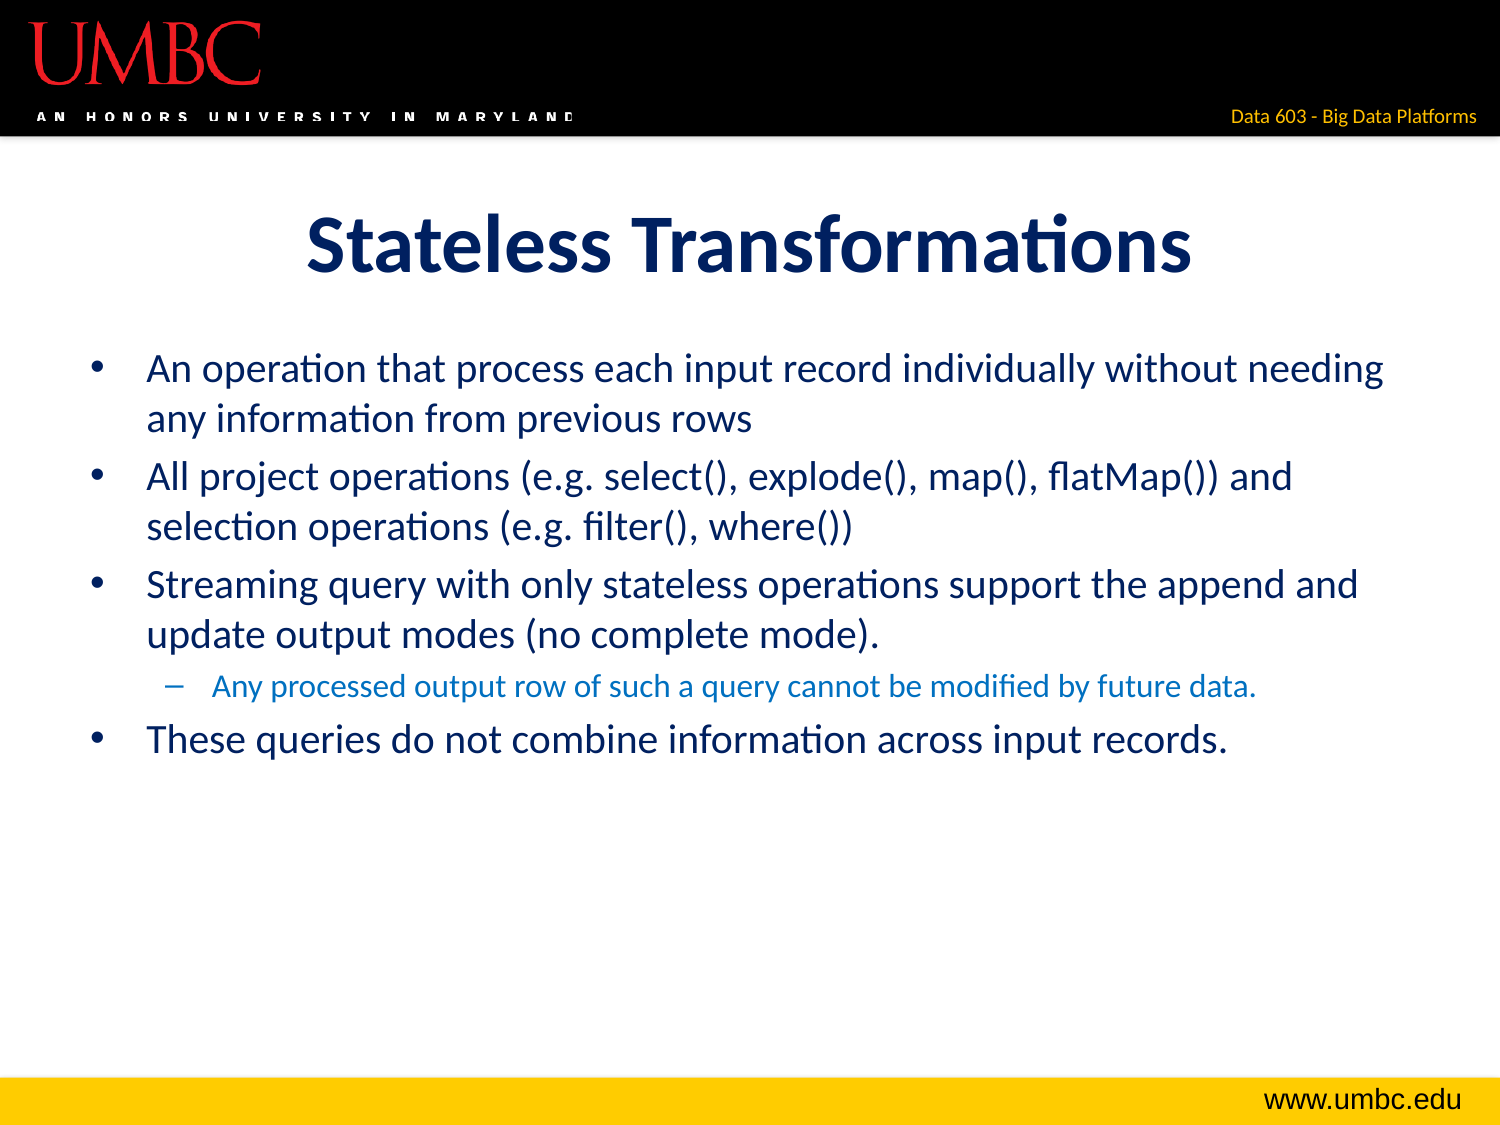

# Stateless Transformations
An operation that process each input record individually without needing any information from previous rows
All project operations (e.g. select(), explode(), map(), flatMap()) and selection operations (e.g. filter(), where())
Streaming query with only stateless operations support the append and update output modes (no complete mode).
Any processed output row of such a query cannot be modified by future data.
These queries do not combine information across input records.